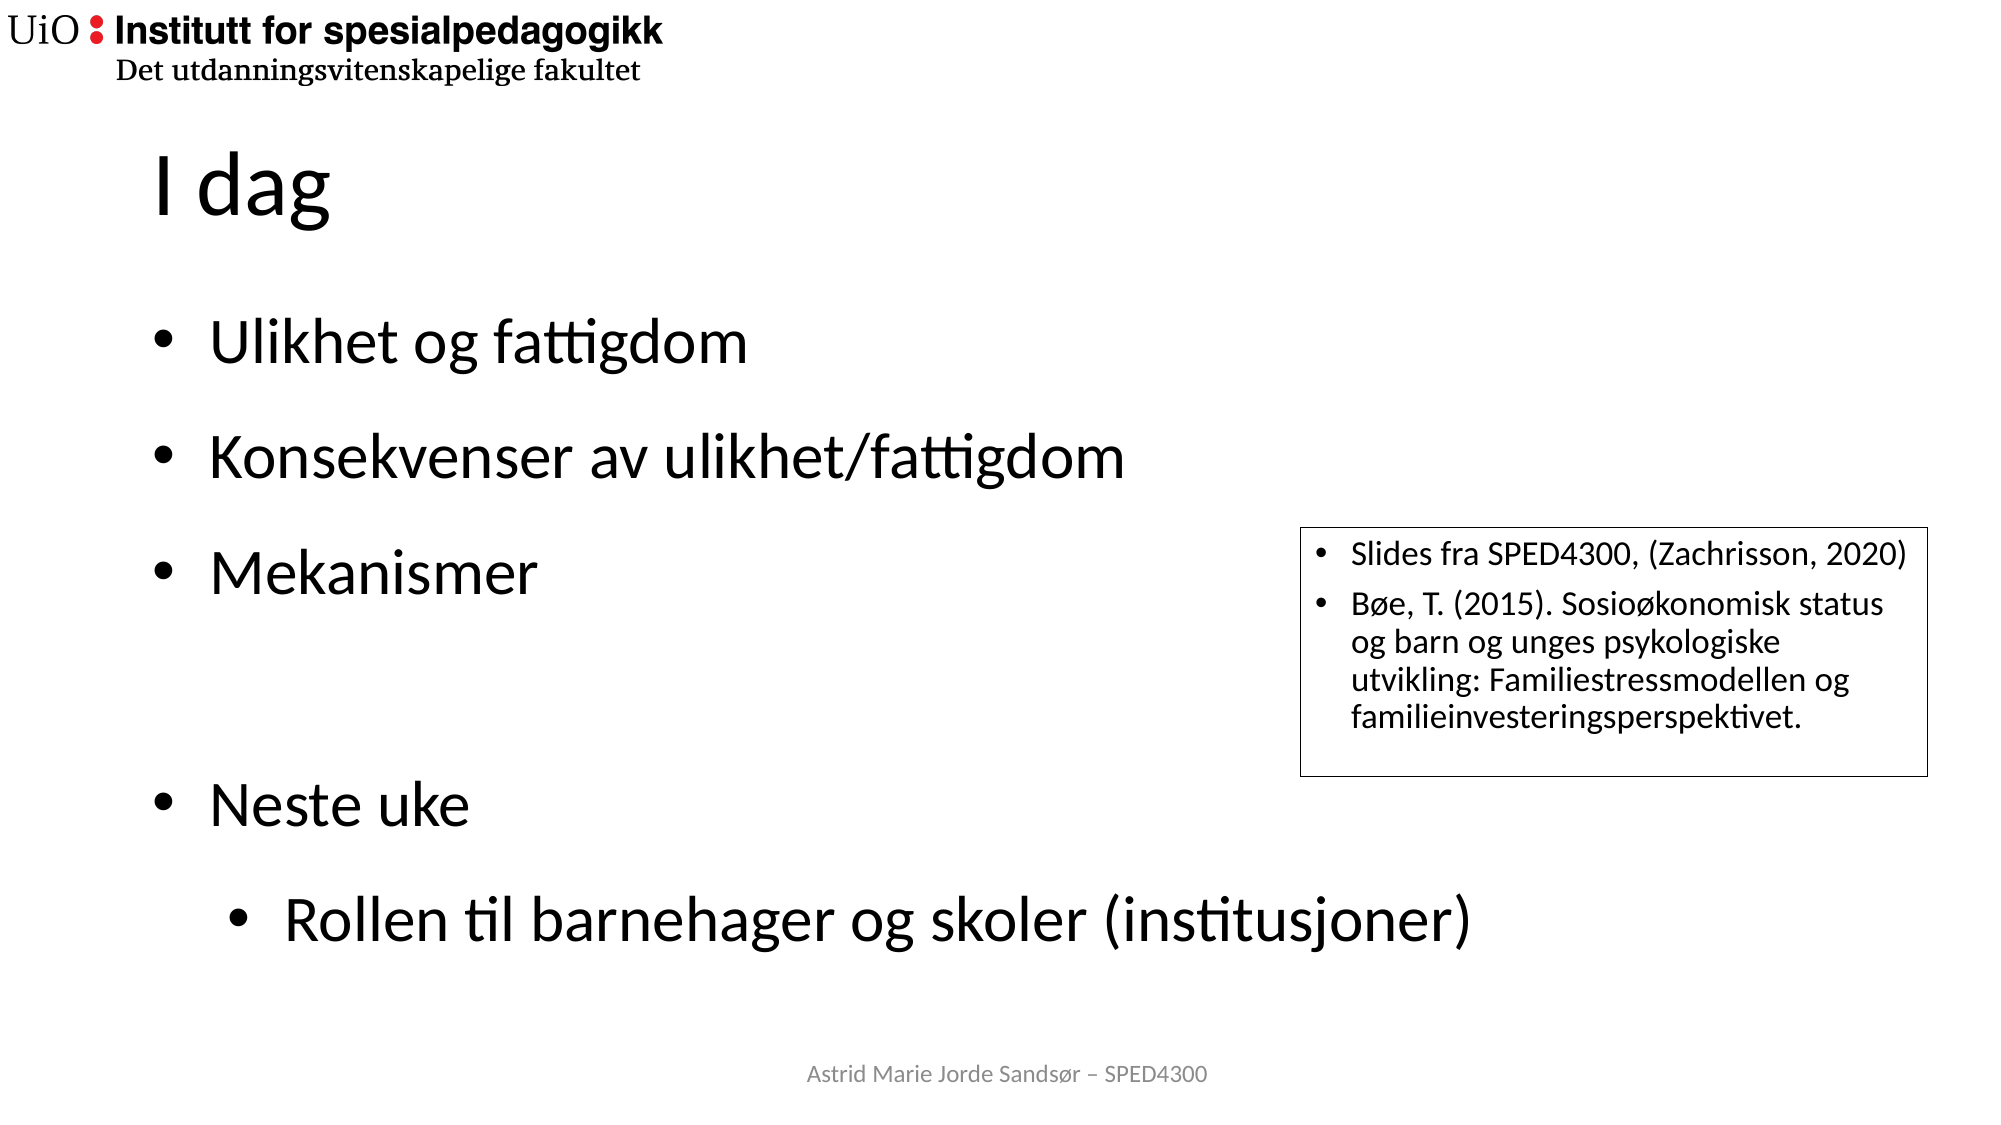

# I dag
Ulikhet og fattigdom
Konsekvenser av ulikhet/fattigdom
Mekanismer

Neste uke
Rollen til barnehager og skoler (institusjoner)
Slides fra SPED4300, (Zachrisson, 2020)
Bøe, T. (2015). Sosioøkonomisk status og barn og unges psykologiske utvikling: Familiestressmodellen og familieinvesteringsperspektivet.
Astrid Marie Jorde Sandsør – SPED4300